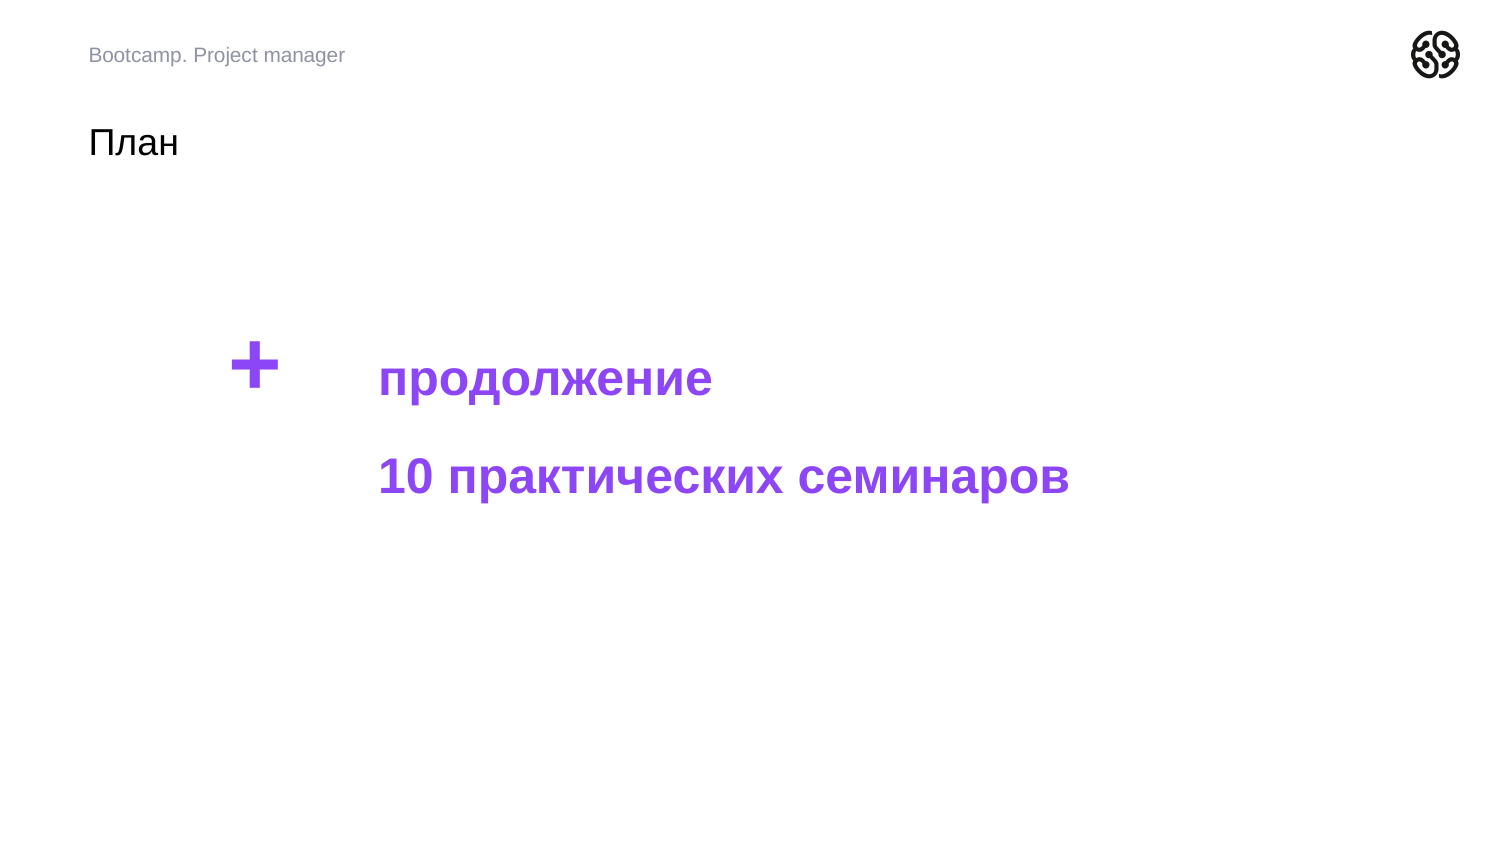

Bootcamp. Project manager
# План
+ 	продолжение
	10 практических семинаров